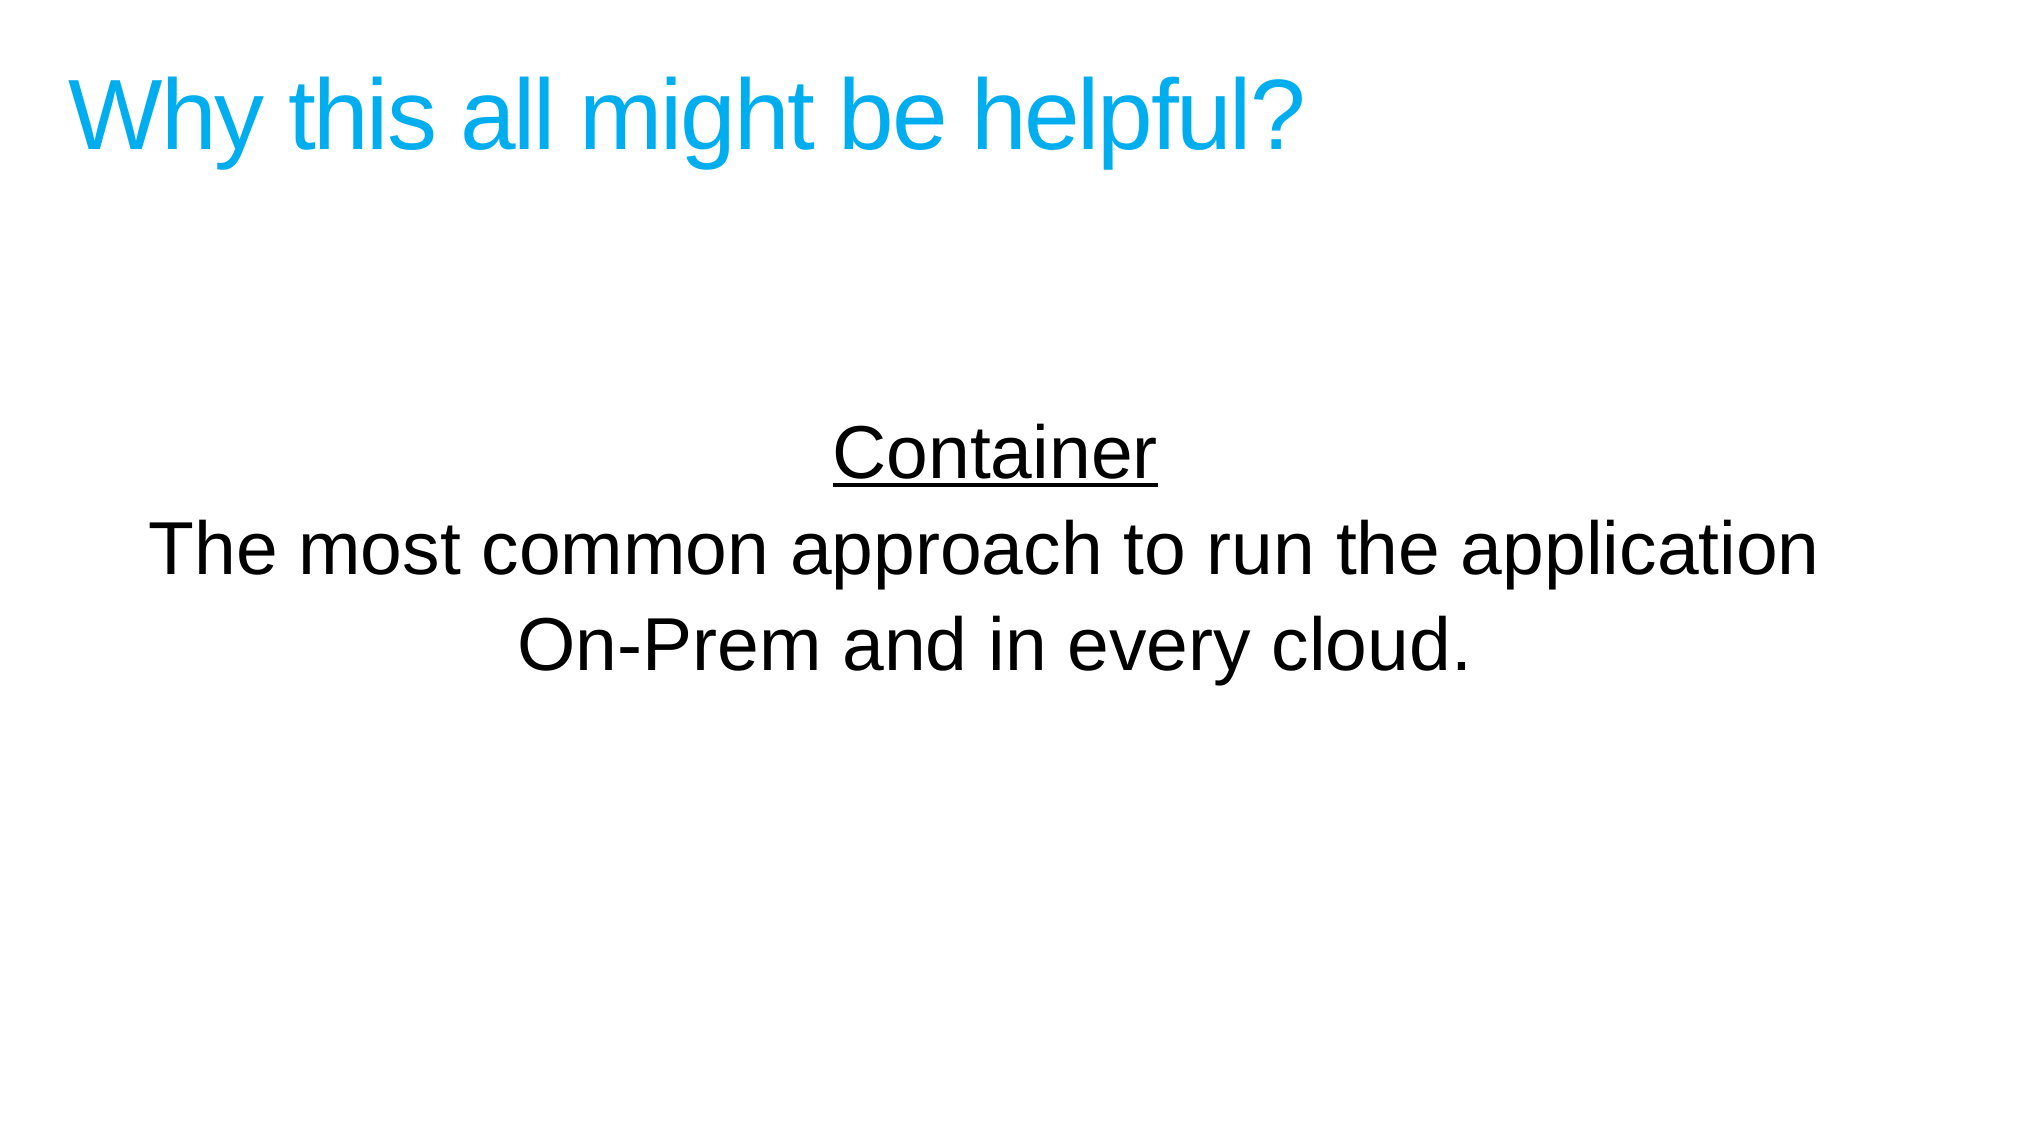

# Why this all might be helpful?
Container
The most common approach to run the application
On-Prem and in every cloud.